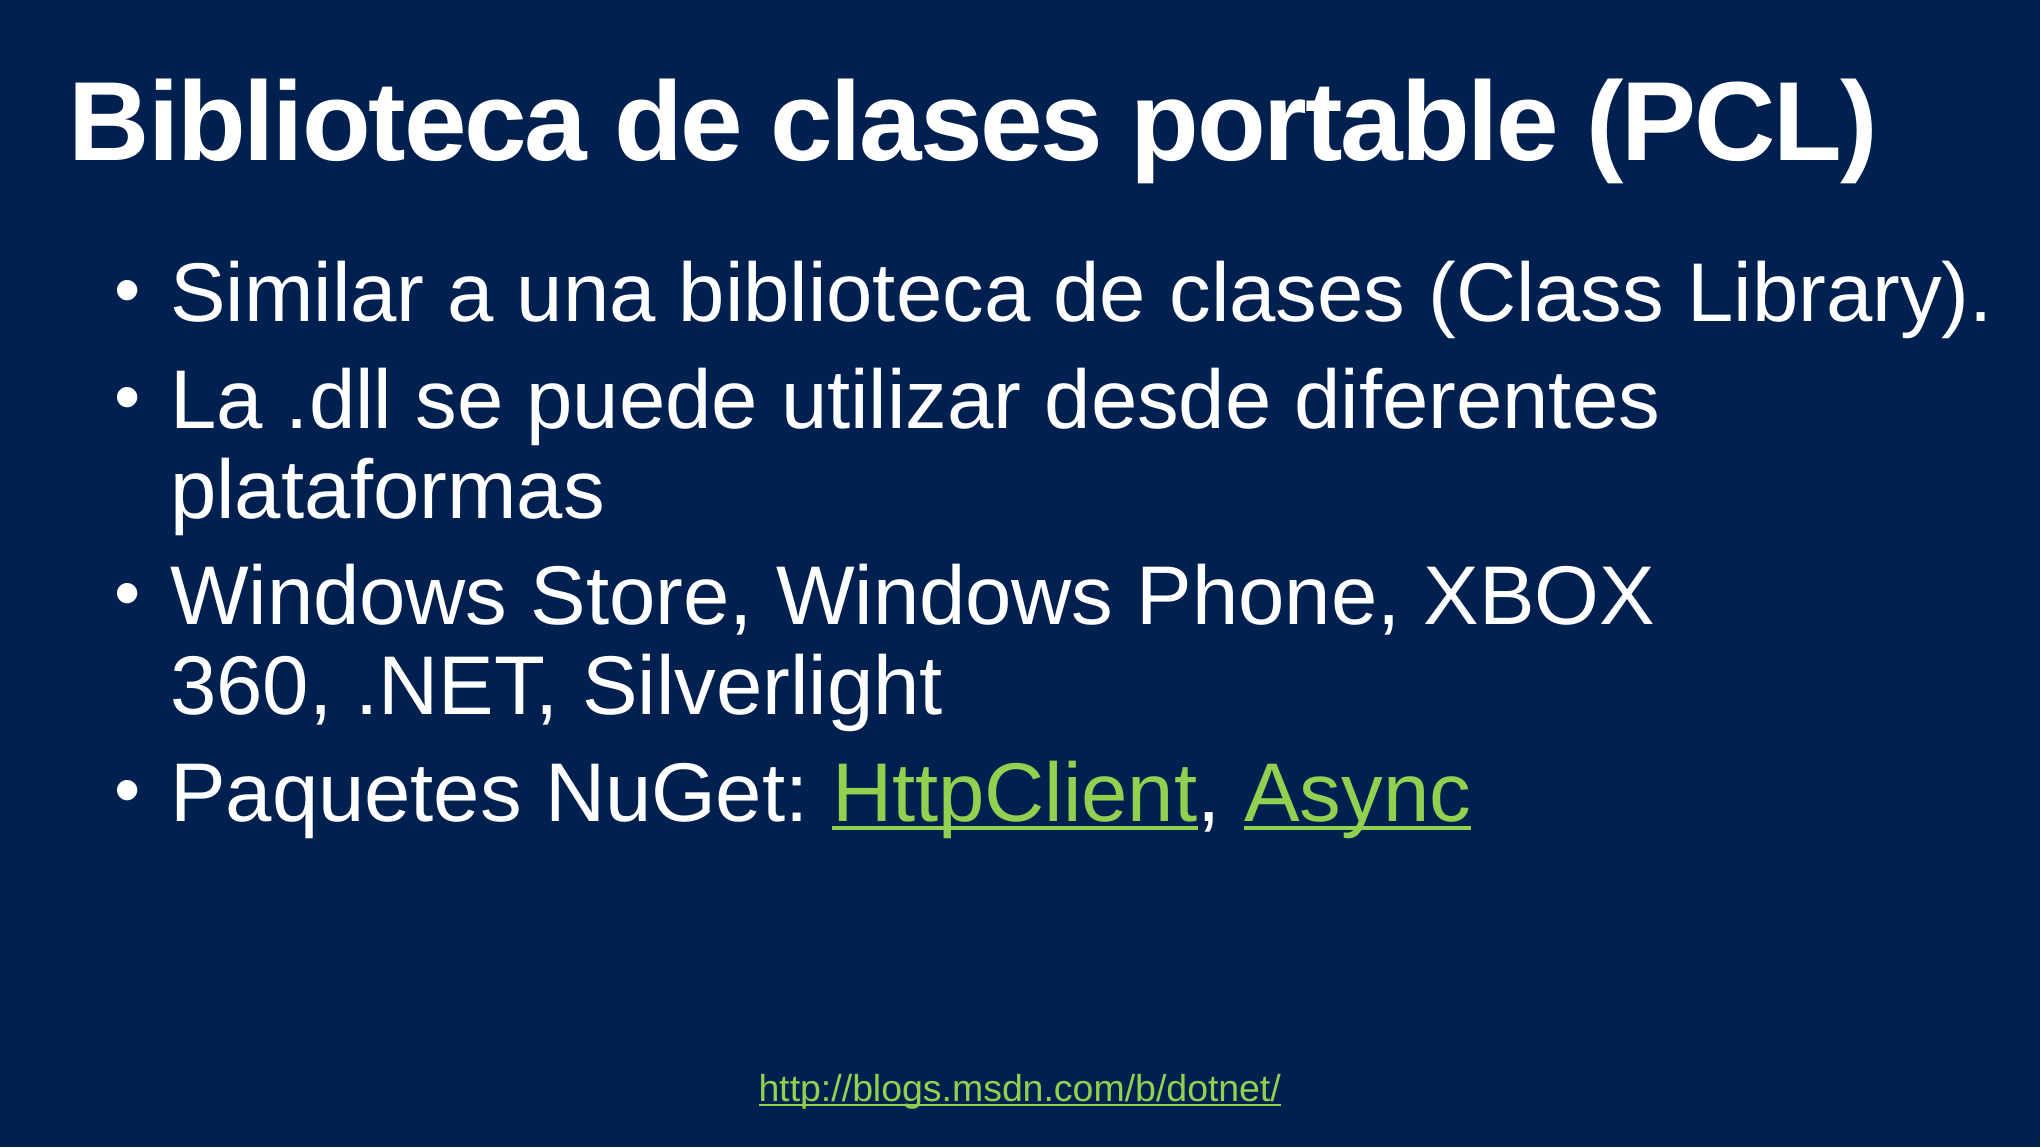

# Biblioteca de clases portable (PCL)
Similar a una biblioteca de clases (Class Library).
La .dll se puede utilizar desde diferentes plataformas
Windows Store, Windows Phone, XBOX 360, .NET, Silverlight
Paquetes NuGet: HttpClient, Async
http://blogs.msdn.com/b/dotnet/